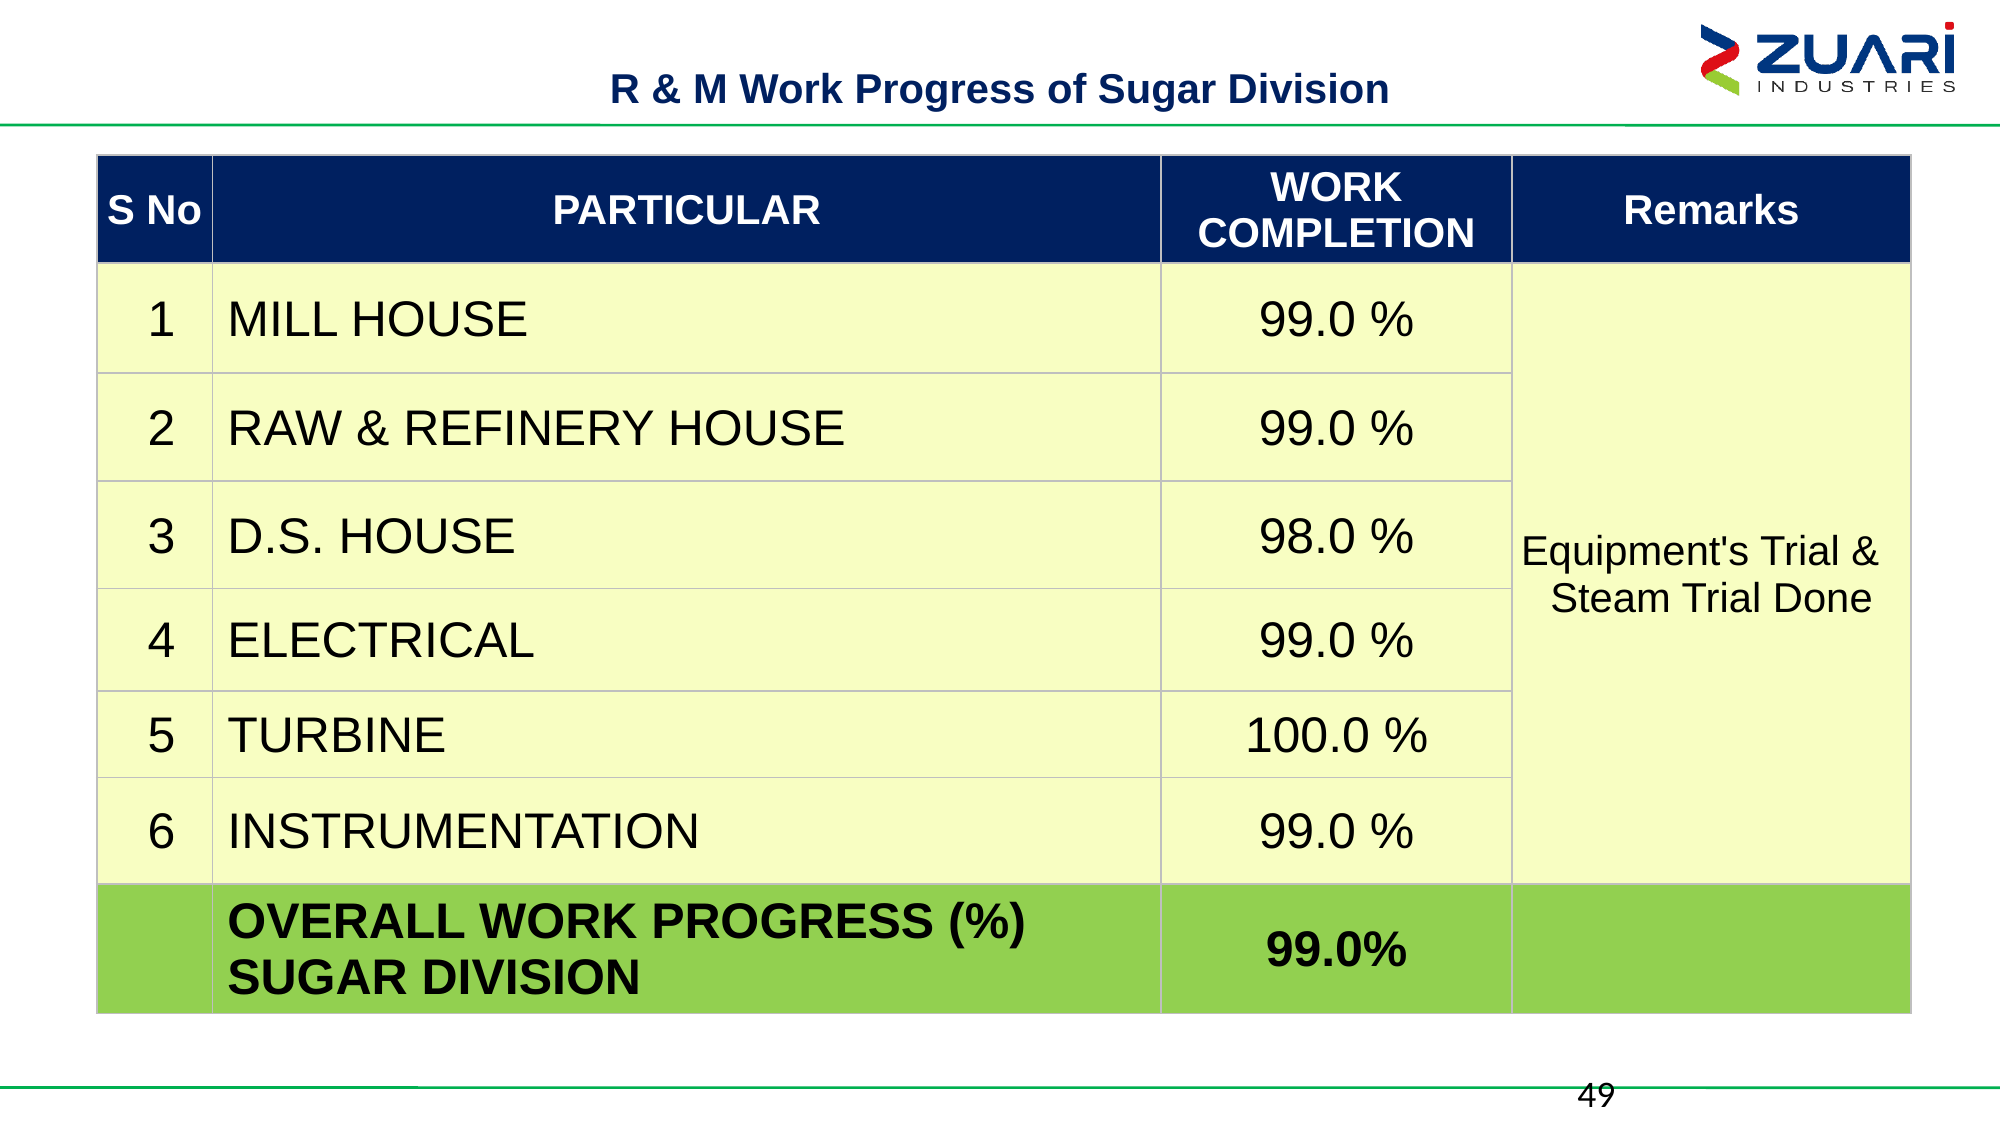

# R & M Work Progress of Sugar Division
| S No | PARTICULAR | WORK COMPLETION | Remarks |
| --- | --- | --- | --- |
| 1 | MILL HOUSE | 99.0 % | Equipment's Trial & Steam Trial Done |
| 2 | RAW & REFINERY HOUSE | 99.0 % |  |
| 3 | D.S. HOUSE | 98.0 % |  |
| 4 | ELECTRICAL | 99.0 % |  |
| 5 | TURBINE | 100.0 % |  |
| 6 | INSTRUMENTATION | 99.0 % |  |
|  | OVERALL WORK PROGRESS (%) SUGAR DIVISION | 99.0% |  |
49